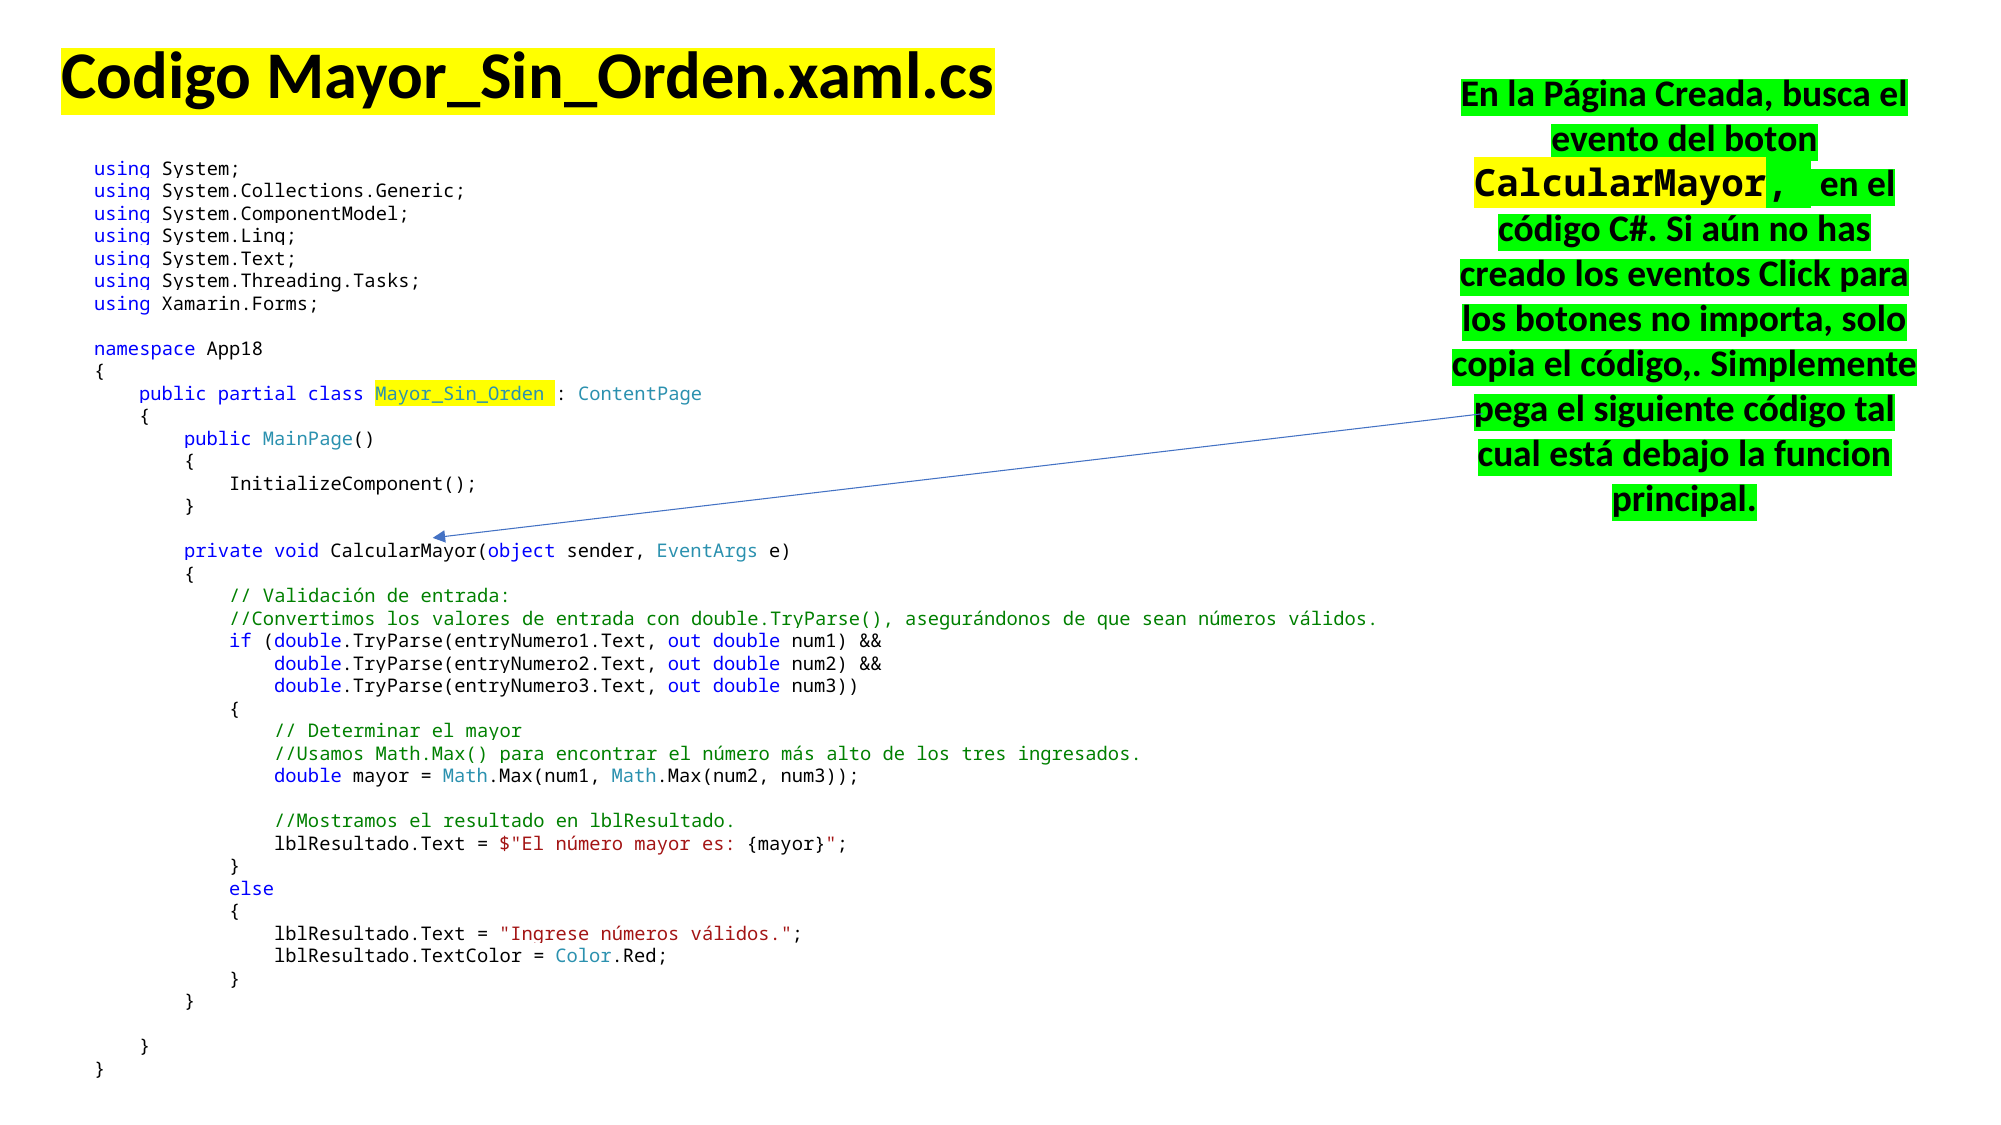

Codigo Mayor_Sin_Orden.xaml.cs
En la Página Creada, busca el evento del boton CalcularMayor,  en el código C#. Si aún no has creado los eventos Click para los botones no importa, solo copia el código,. Simplemente pega el siguiente código tal cual está debajo la funcion principal.
using System;
using System.Collections.Generic;
using System.ComponentModel;
using System.Linq;
using System.Text;
using System.Threading.Tasks;
using Xamarin.Forms;

namespace App18
{
    public partial class Mayor_Sin_Orden : ContentPage
    {
        public MainPage()
        {
            InitializeComponent();
        }

        private void CalcularMayor(object sender, EventArgs e)
        {
            // Validación de entrada:
            //Convertimos los valores de entrada con double.TryParse(), asegurándonos de que sean números válidos.
            if (double.TryParse(entryNumero1.Text, out double num1) &&
                double.TryParse(entryNumero2.Text, out double num2) &&
                double.TryParse(entryNumero3.Text, out double num3))
            {
                // Determinar el mayor
                //Usamos Math.Max() para encontrar el número más alto de los tres ingresados.
                double mayor = Math.Max(num1, Math.Max(num2, num3));

                //Mostramos el resultado en lblResultado.
                lblResultado.Text = $"El número mayor es: {mayor}";
            }
            else
            {
                lblResultado.Text = "Ingrese números válidos.";
                lblResultado.TextColor = Color.Red;
            }
        }

    }
}